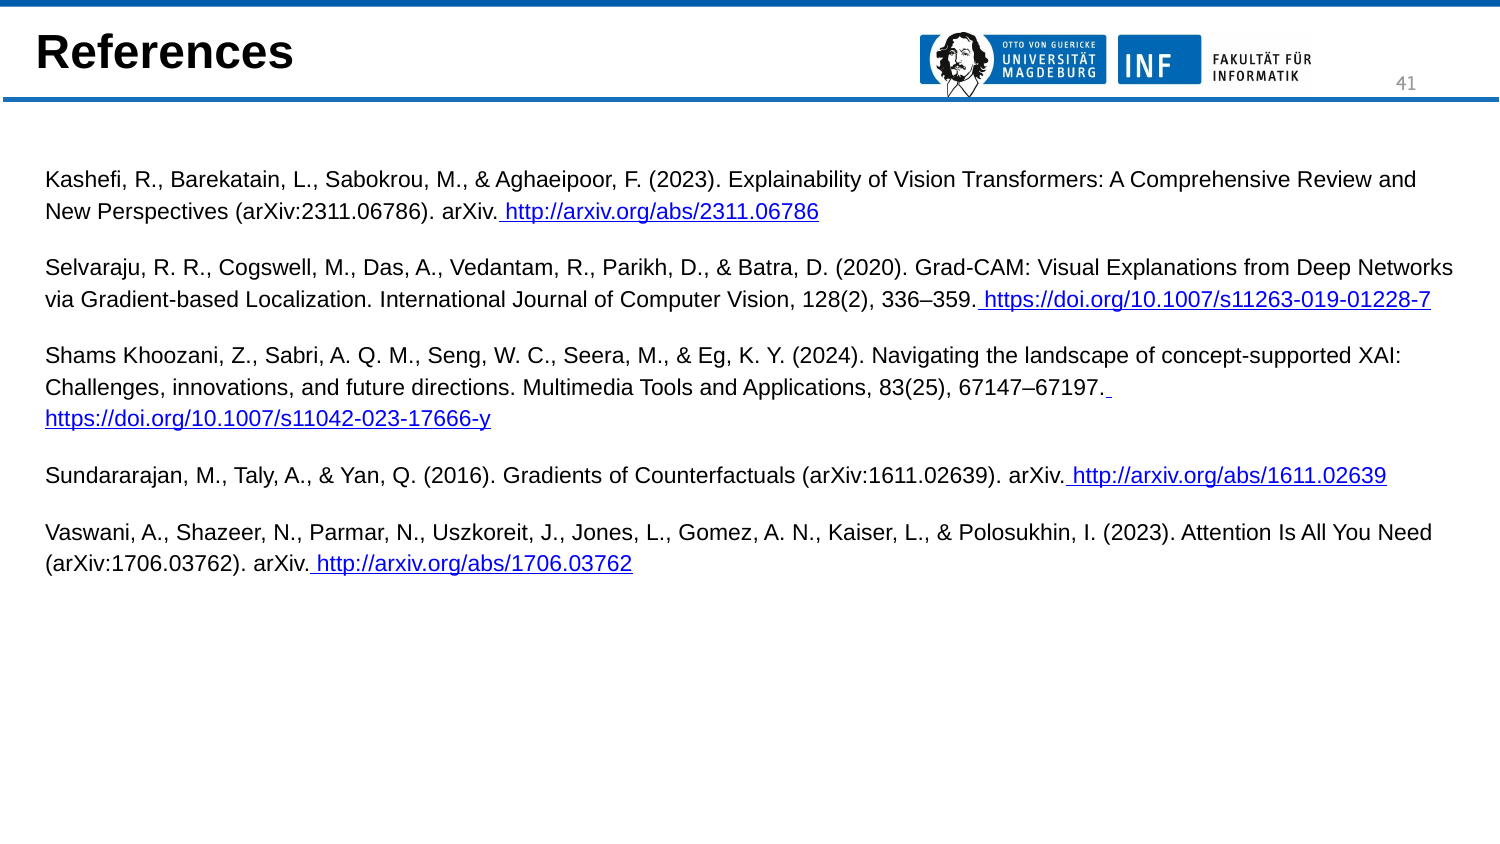

References
41

Kashefi, R., Barekatain, L., Sabokrou, M., & Aghaeipoor, F. (2023). Explainability of Vision Transformers: A Comprehensive Review and New Perspectives (arXiv:2311.06786). arXiv. http://arxiv.org/abs/2311.06786
Selvaraju, R. R., Cogswell, M., Das, A., Vedantam, R., Parikh, D., & Batra, D. (2020). Grad-CAM: Visual Explanations from Deep Networks via Gradient-based Localization. International Journal of Computer Vision, 128(2), 336–359. https://doi.org/10.1007/s11263-019-01228-7
Shams Khoozani, Z., Sabri, A. Q. M., Seng, W. C., Seera, M., & Eg, K. Y. (2024). Navigating the landscape of concept-supported XAI: Challenges, innovations, and future directions. Multimedia Tools and Applications, 83(25), 67147–67197. https://doi.org/10.1007/s11042-023-17666-y
Sundararajan, M., Taly, A., & Yan, Q. (2016). Gradients of Counterfactuals (arXiv:1611.02639). arXiv. http://arxiv.org/abs/1611.02639
Vaswani, A., Shazeer, N., Parmar, N., Uszkoreit, J., Jones, L., Gomez, A. N., Kaiser, L., & Polosukhin, I. (2023). Attention Is All You Need (arXiv:1706.03762). arXiv. http://arxiv.org/abs/1706.03762